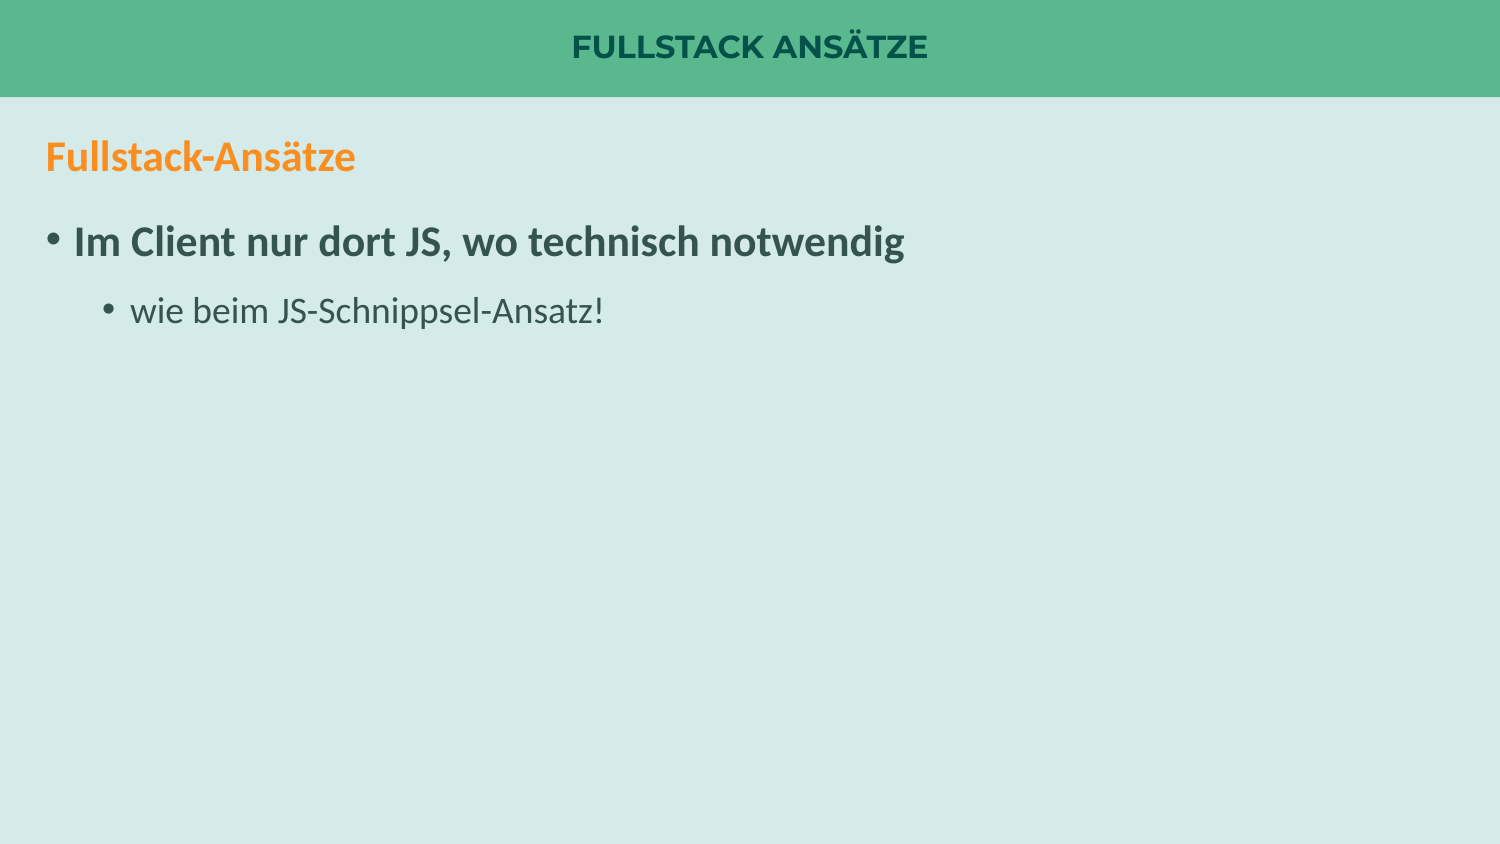

# Fullstack Ansätze
Fullstack-Ansätze
Im Client nur dort JS, wo technisch notwendig
wie beim JS-Schnippsel-Ansatz!